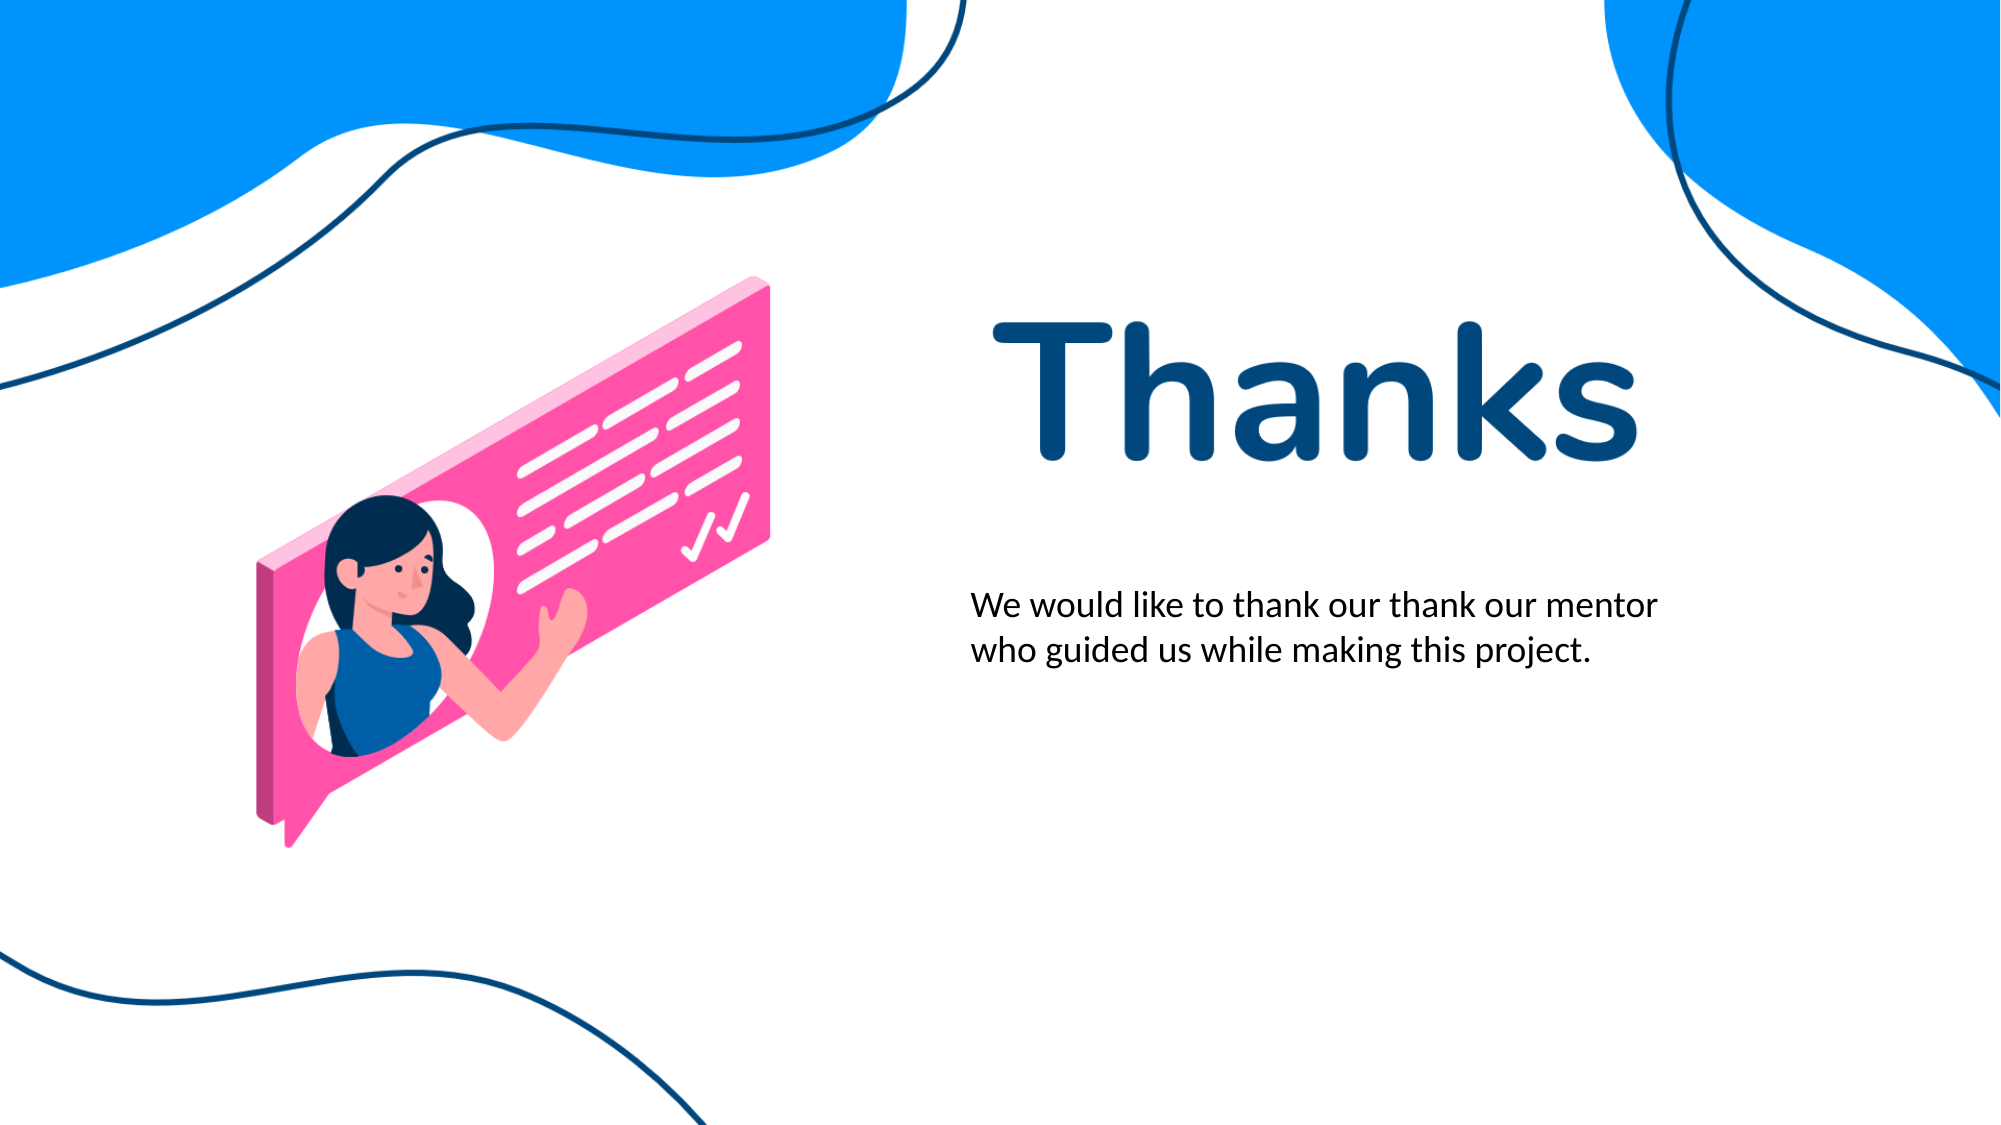

We would like to thank our thank our mentor who guided us while making this project.